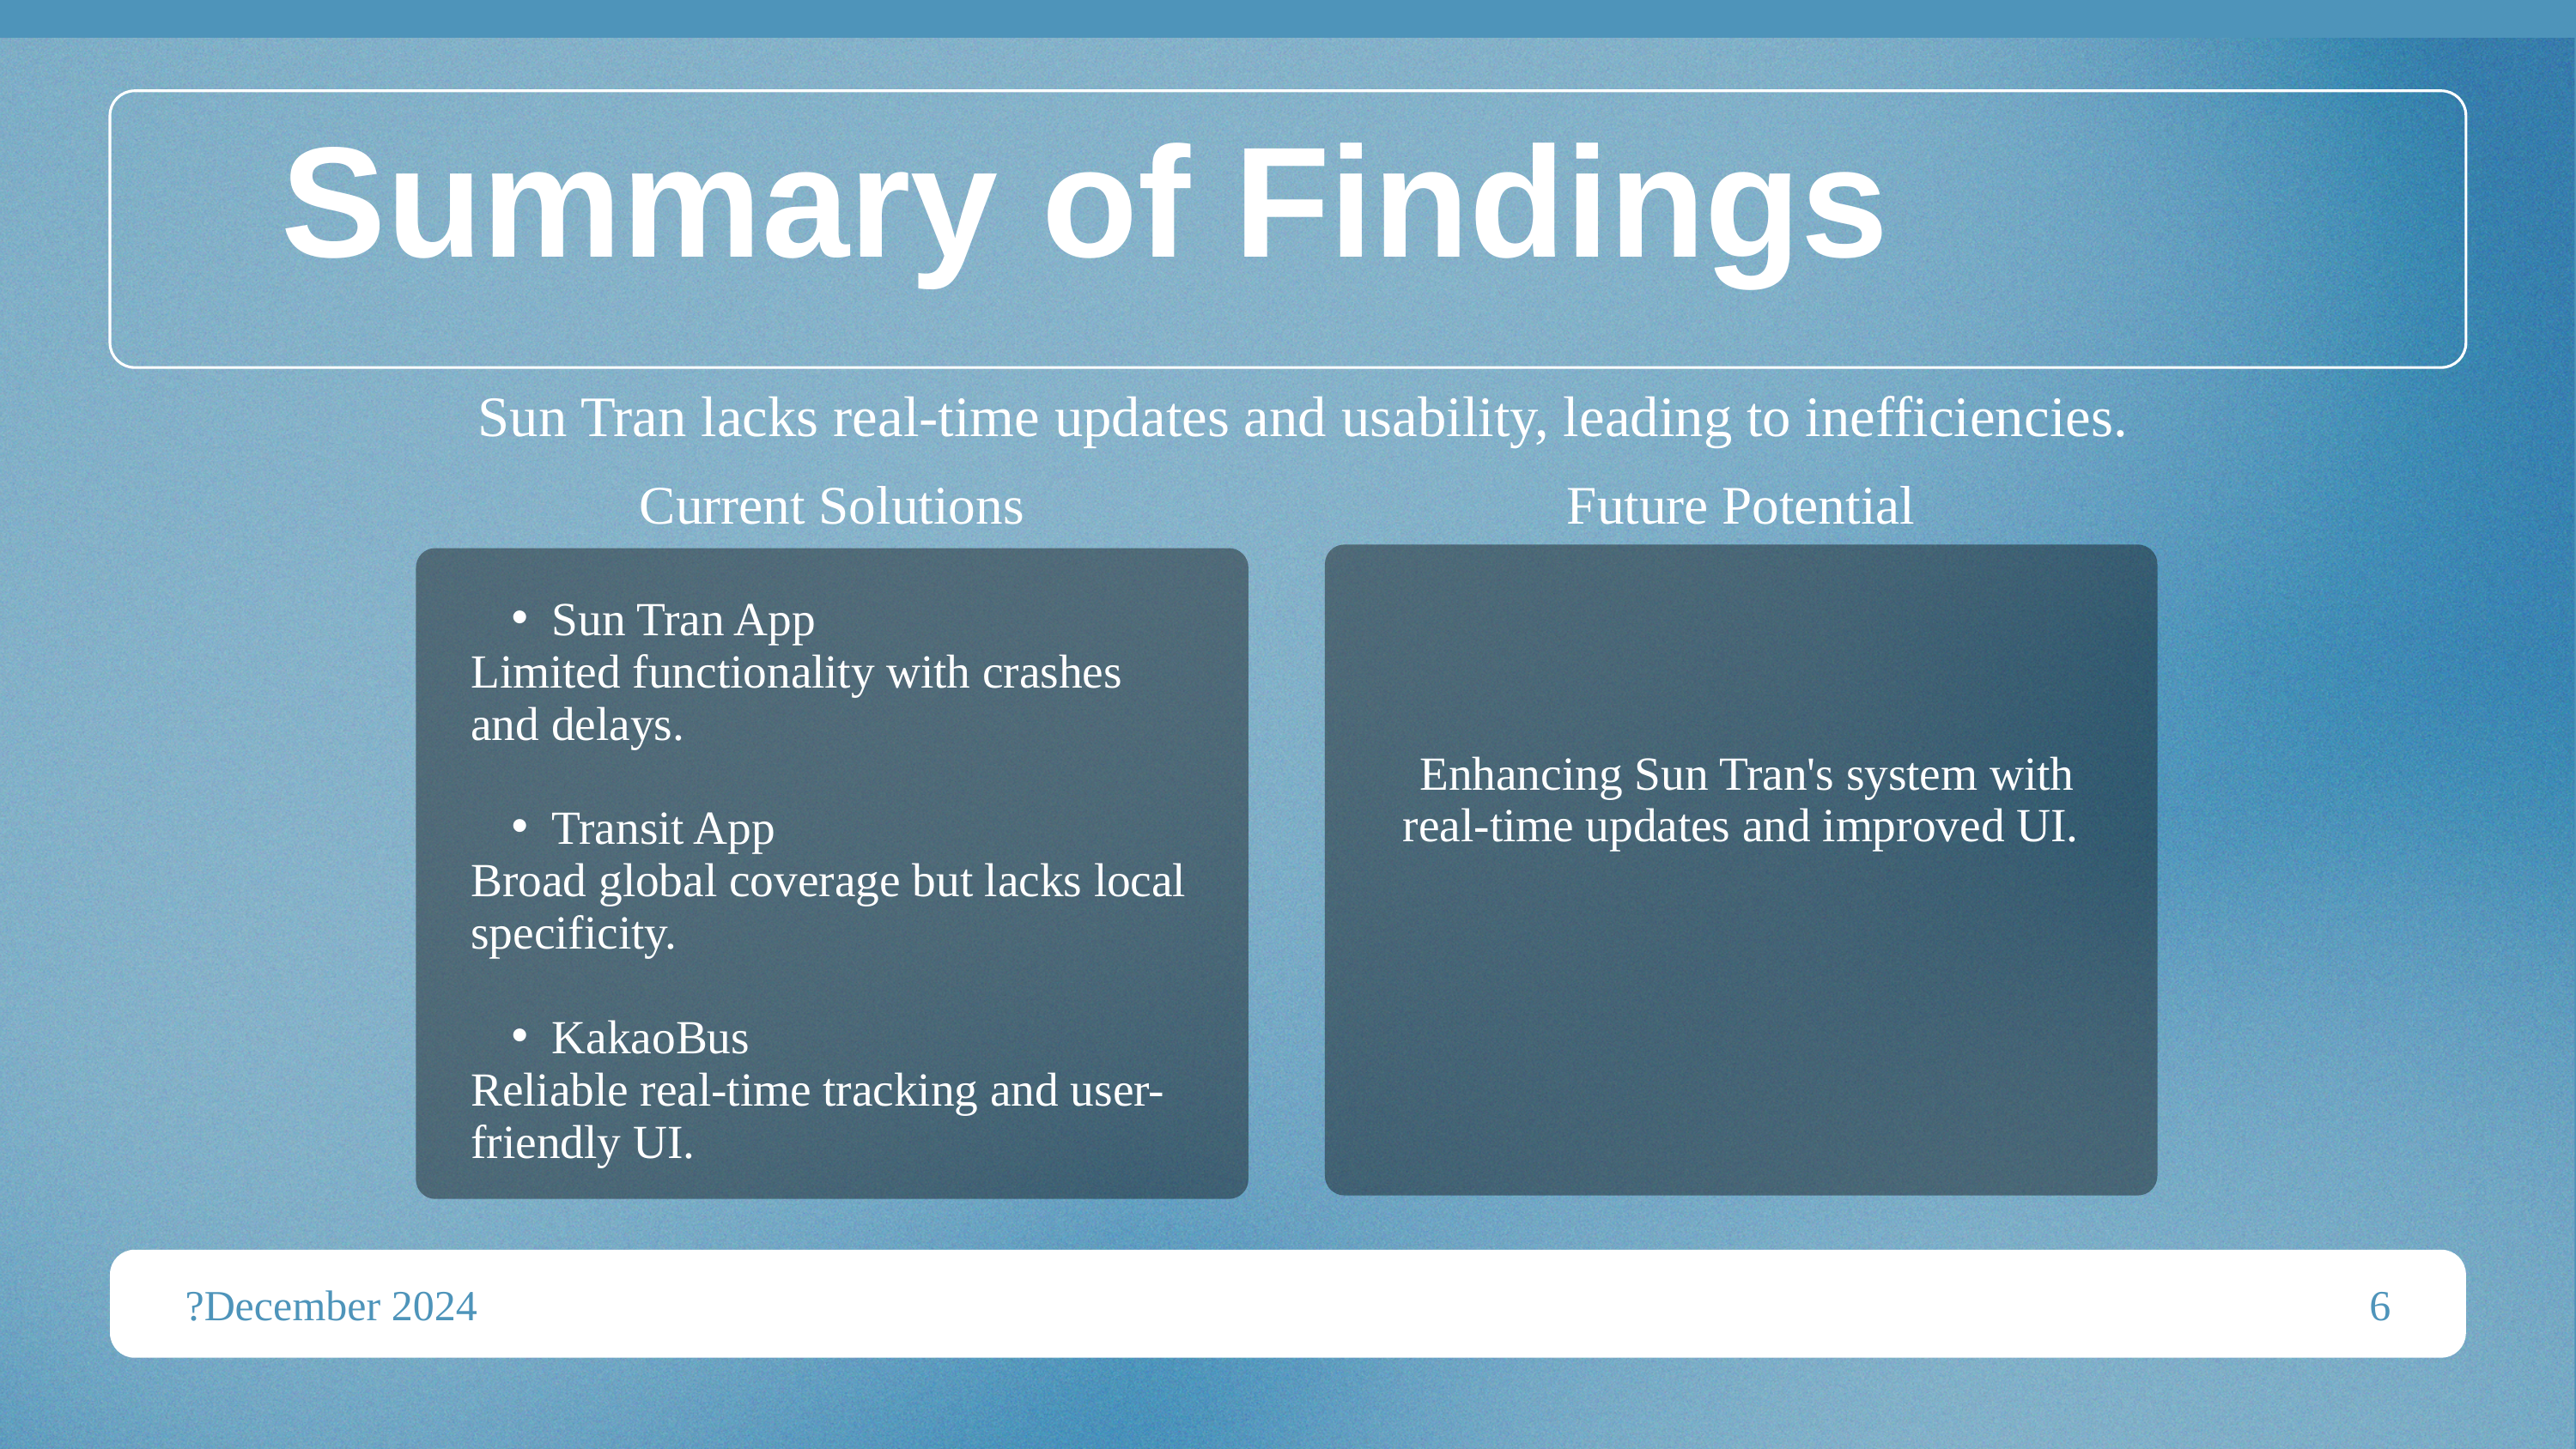

Summary of Findings
Sun Tran lacks real-time updates and usability, leading to inefficiencies.
Current Solutions
Future Potential

Sun Tran App
Limited functionality with crashes and delays.

Transit App
Broad global coverage but lacks local specificity.

KakaoBus
Reliable real-time tracking and user-friendly UI.

 Enhancing Sun Tran's system with real-time updates and improved UI.

?December 2024
6